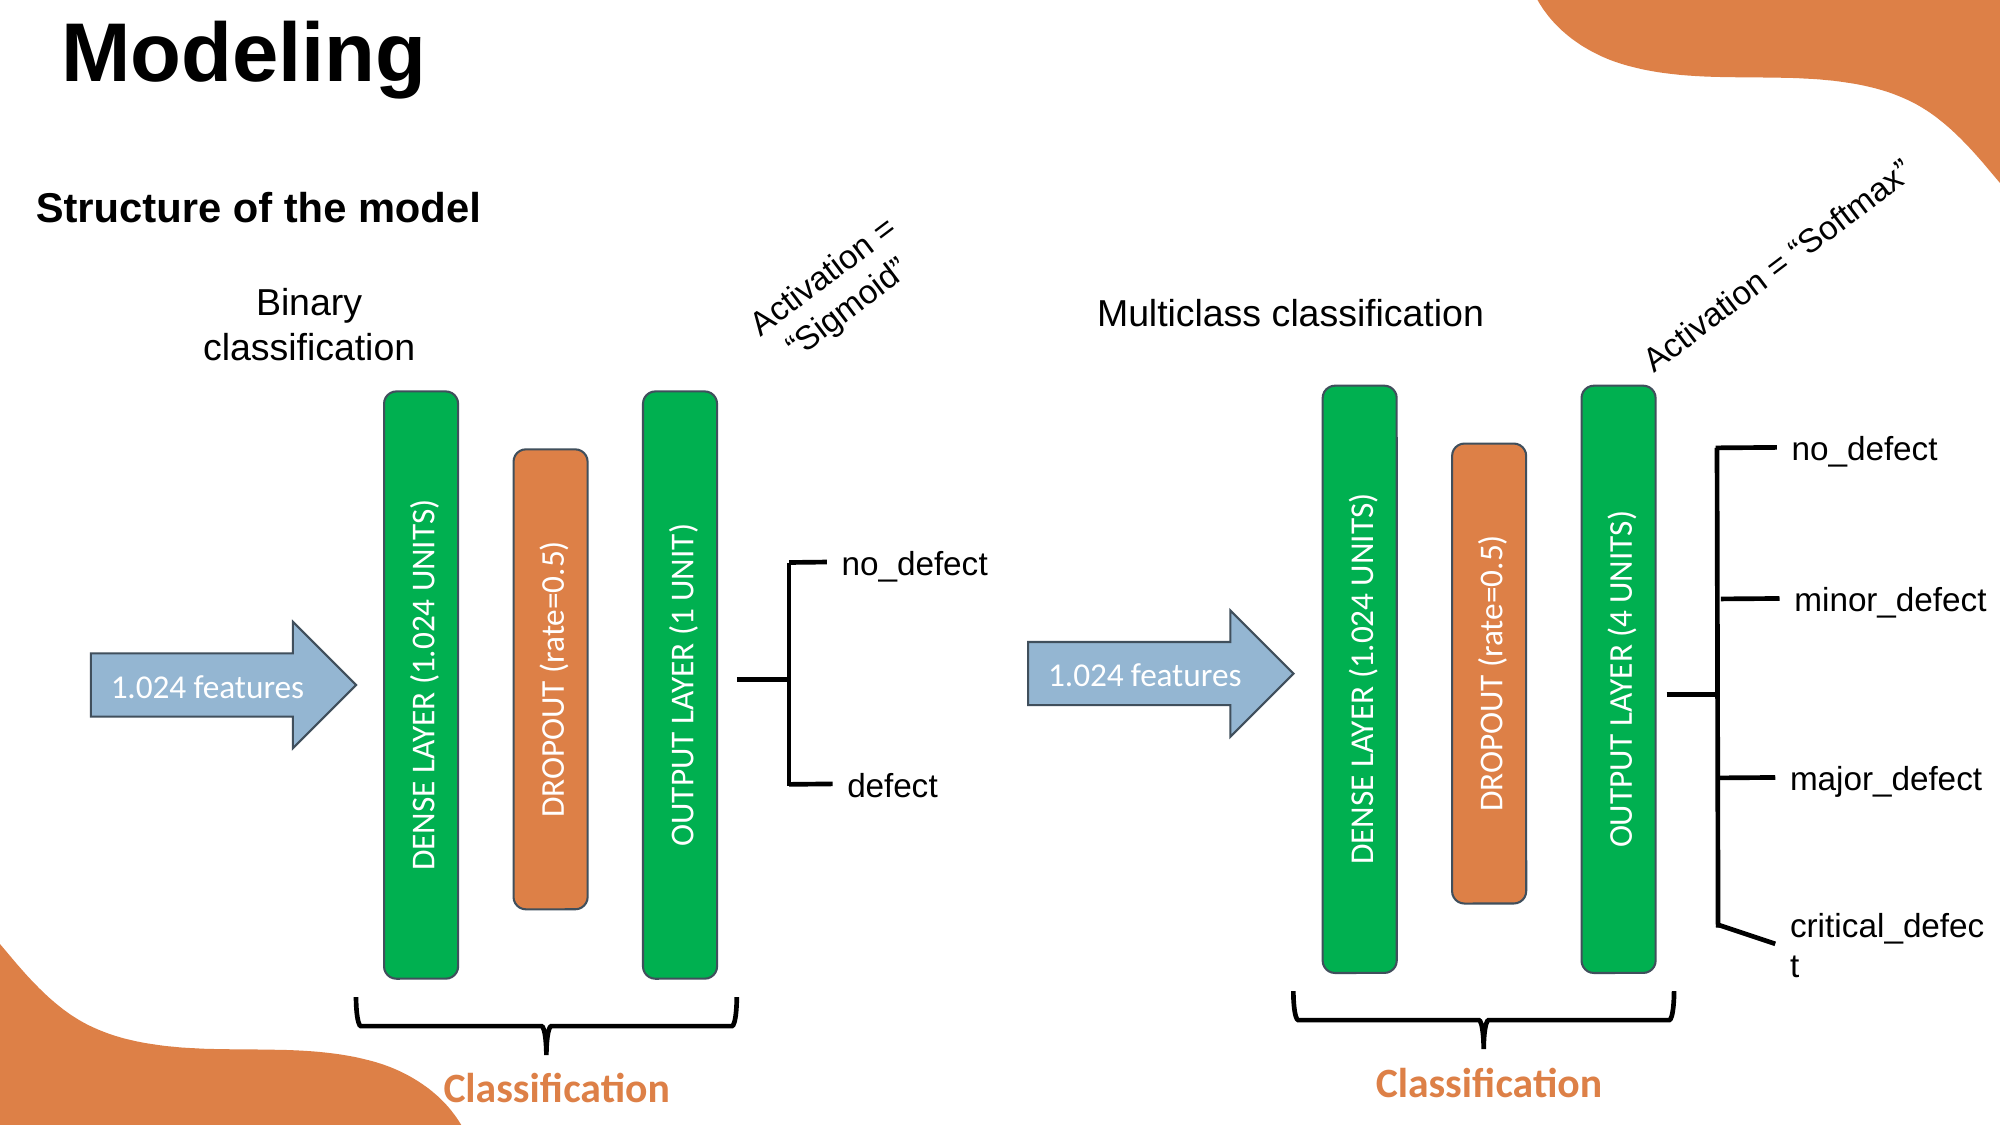

# Modeling
  Structure of the model
Activation = “Softmax”
Activation = “Sigmoid”
Binary classification
Multiclass classification
DENSE LAYER (1.024 UNITS)
OUTPUT LAYER (4 UNITS)
DENSE LAYER (1.024 UNITS)
OUTPUT LAYER (1 UNIT)
no_defect
DROPOUT (rate=0.5)
DROPOUT (rate=0.5)
no_defect
minor_defect
1.024 features
1.024 features
major_defect
defect

critical_defect
Classification
Classification